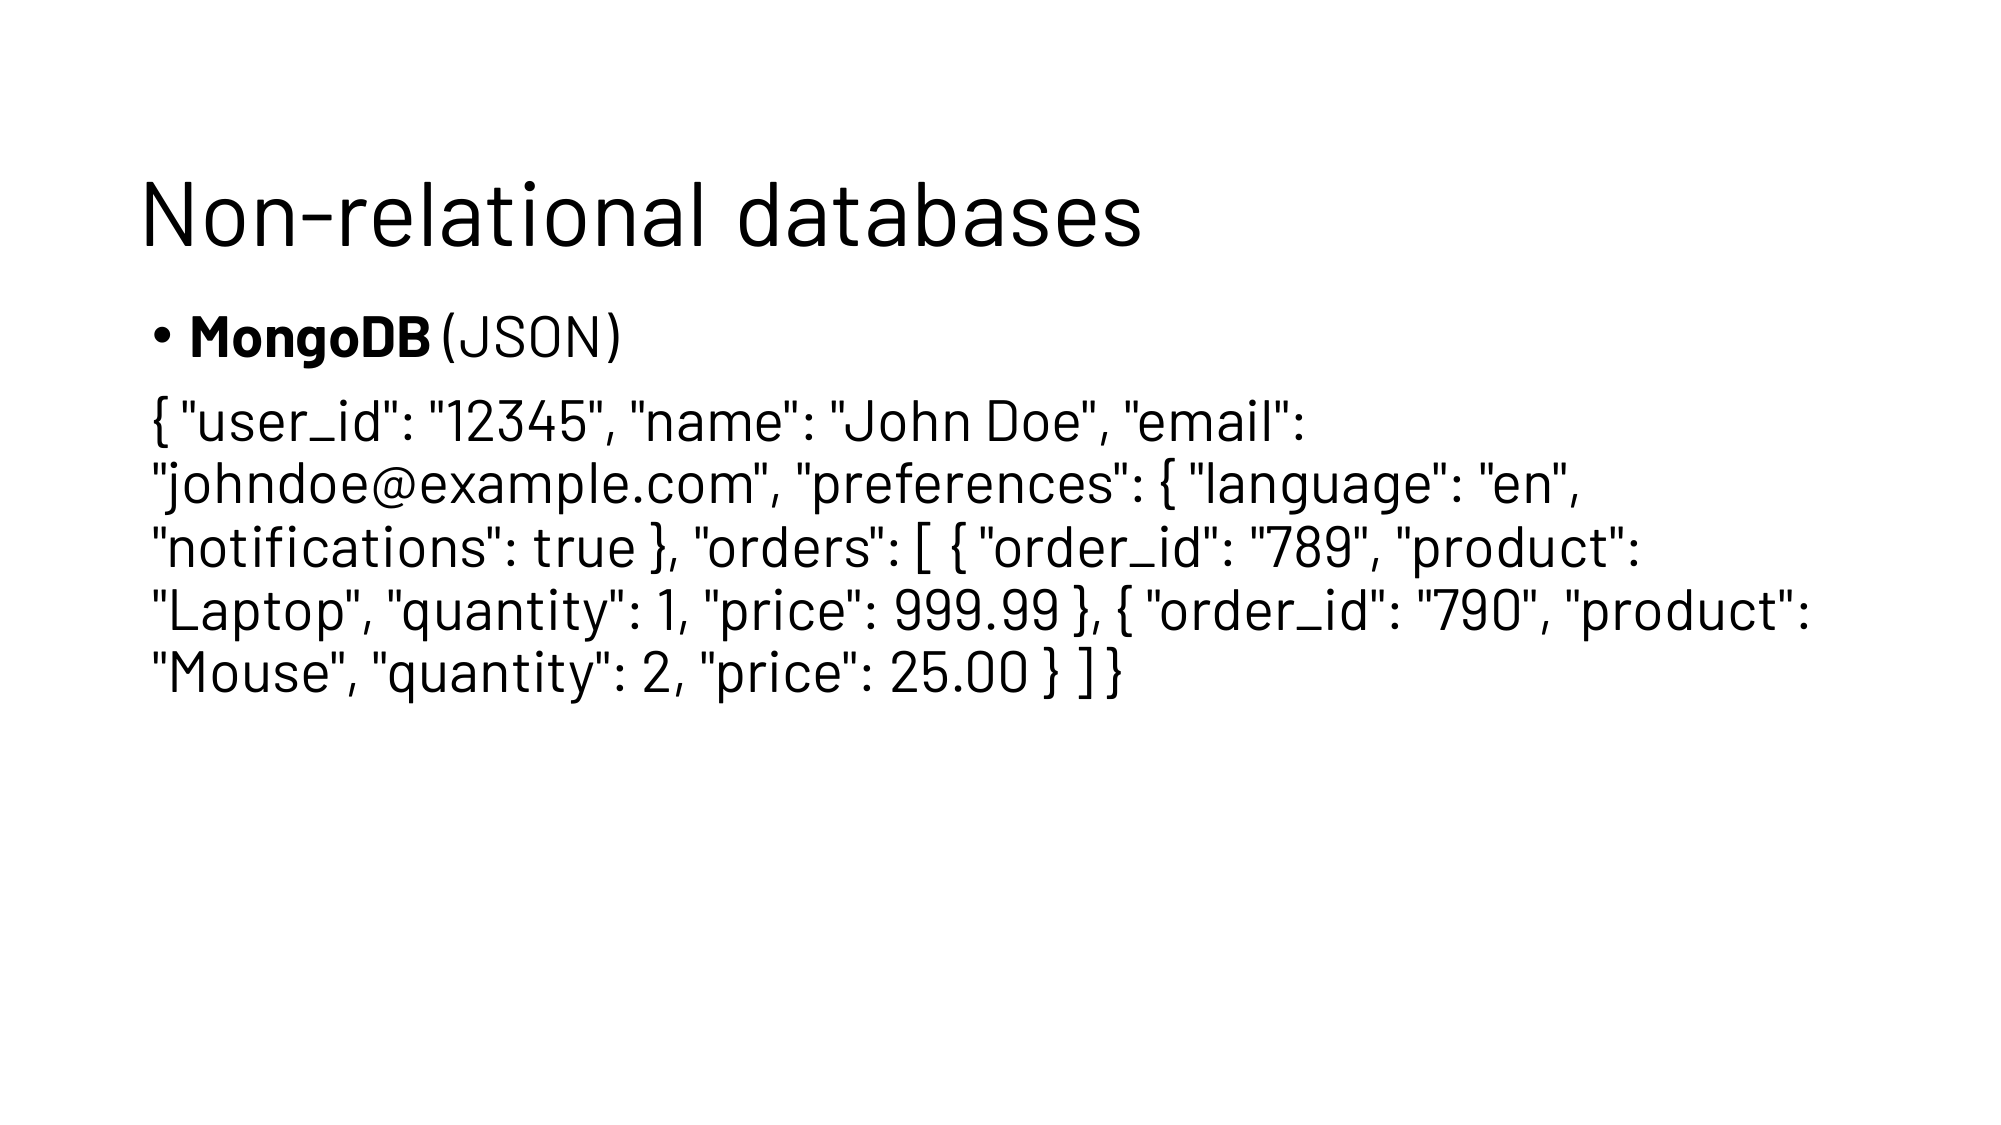

Non-relational databases

MongoDB (JSON)
{ "user_id": "12345", "name": "John Doe", "email": "johndoe@example.com", "preferences": { "language": "en", "notifications": true }, "orders": [ { "order_id": "789", "product": "Laptop", "quantity": 1, "price": 999.99 }, { "order_id": "790", "product": "Mouse", "quantity": 2, "price": 25.00 } ] }